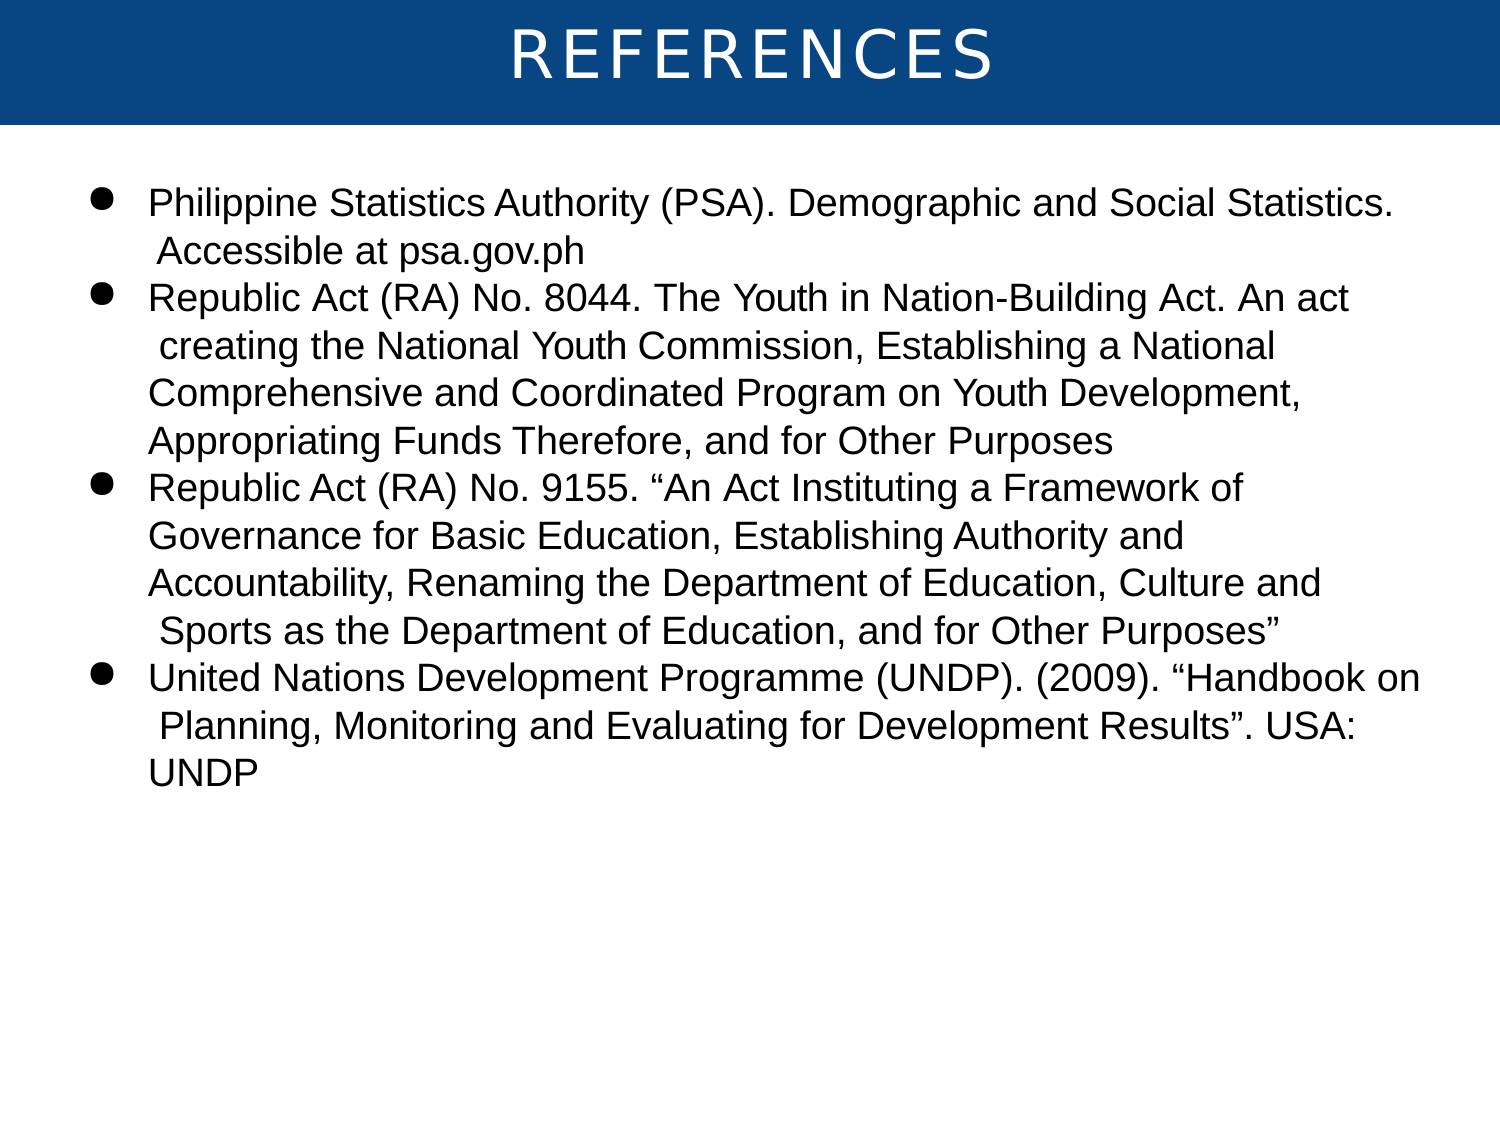

# REFERENCES
Philippine Statistics Authority (PSA). Demographic and Social Statistics.  Accessible at psa.gov.ph
Republic Act (RA) No. 8044. The Youth in Nation-Building Act. An act  creating the National Youth Commission, Establishing a National  Comprehensive and Coordinated Program on Youth Development,  Appropriating Funds Therefore, and for Other Purposes
Republic Act (RA) No. 9155. “An Act Instituting a Framework of  Governance for Basic Education, Establishing Authority and  Accountability, Renaming the Department of Education, Culture and  Sports as the Department of Education, and for Other Purposes”
United Nations Development Programme (UNDP). (2009). “Handbook on  Planning, Monitoring and Evaluating for Development Results”. USA:  UNDP